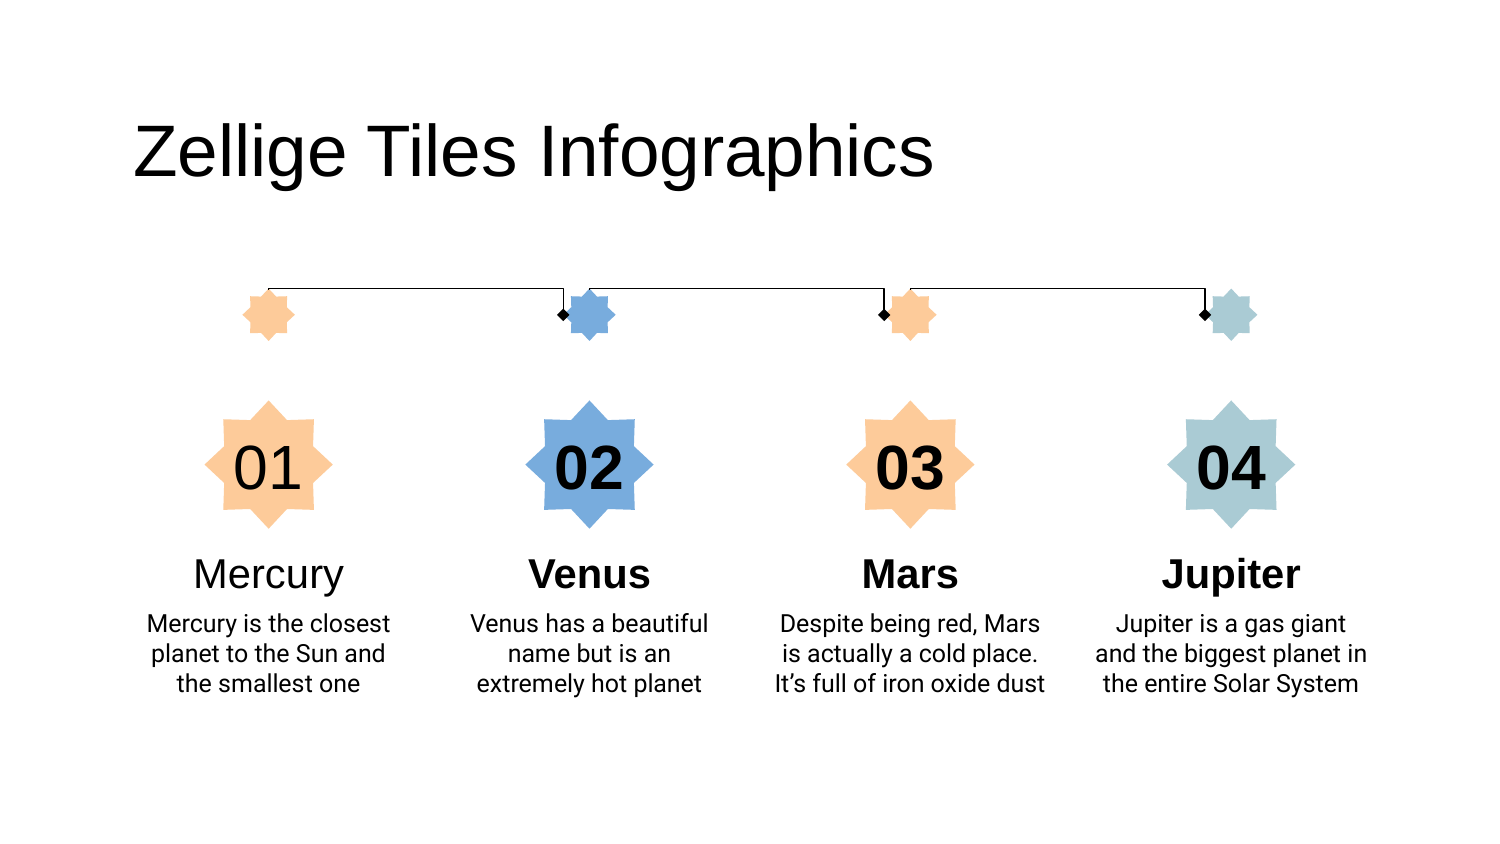

# Zellige Tiles Infographics

01
Mercury
Mercury is the closest planet to the Sun and the smallest one

02
Venus
Venus has a beautiful name but is an extremely hot planet

03
Mars
Despite being red, Mars is actually a cold place. It’s full of iron oxide dust

04
Jupiter
Jupiter is a gas giant and the biggest planet in the entire Solar System